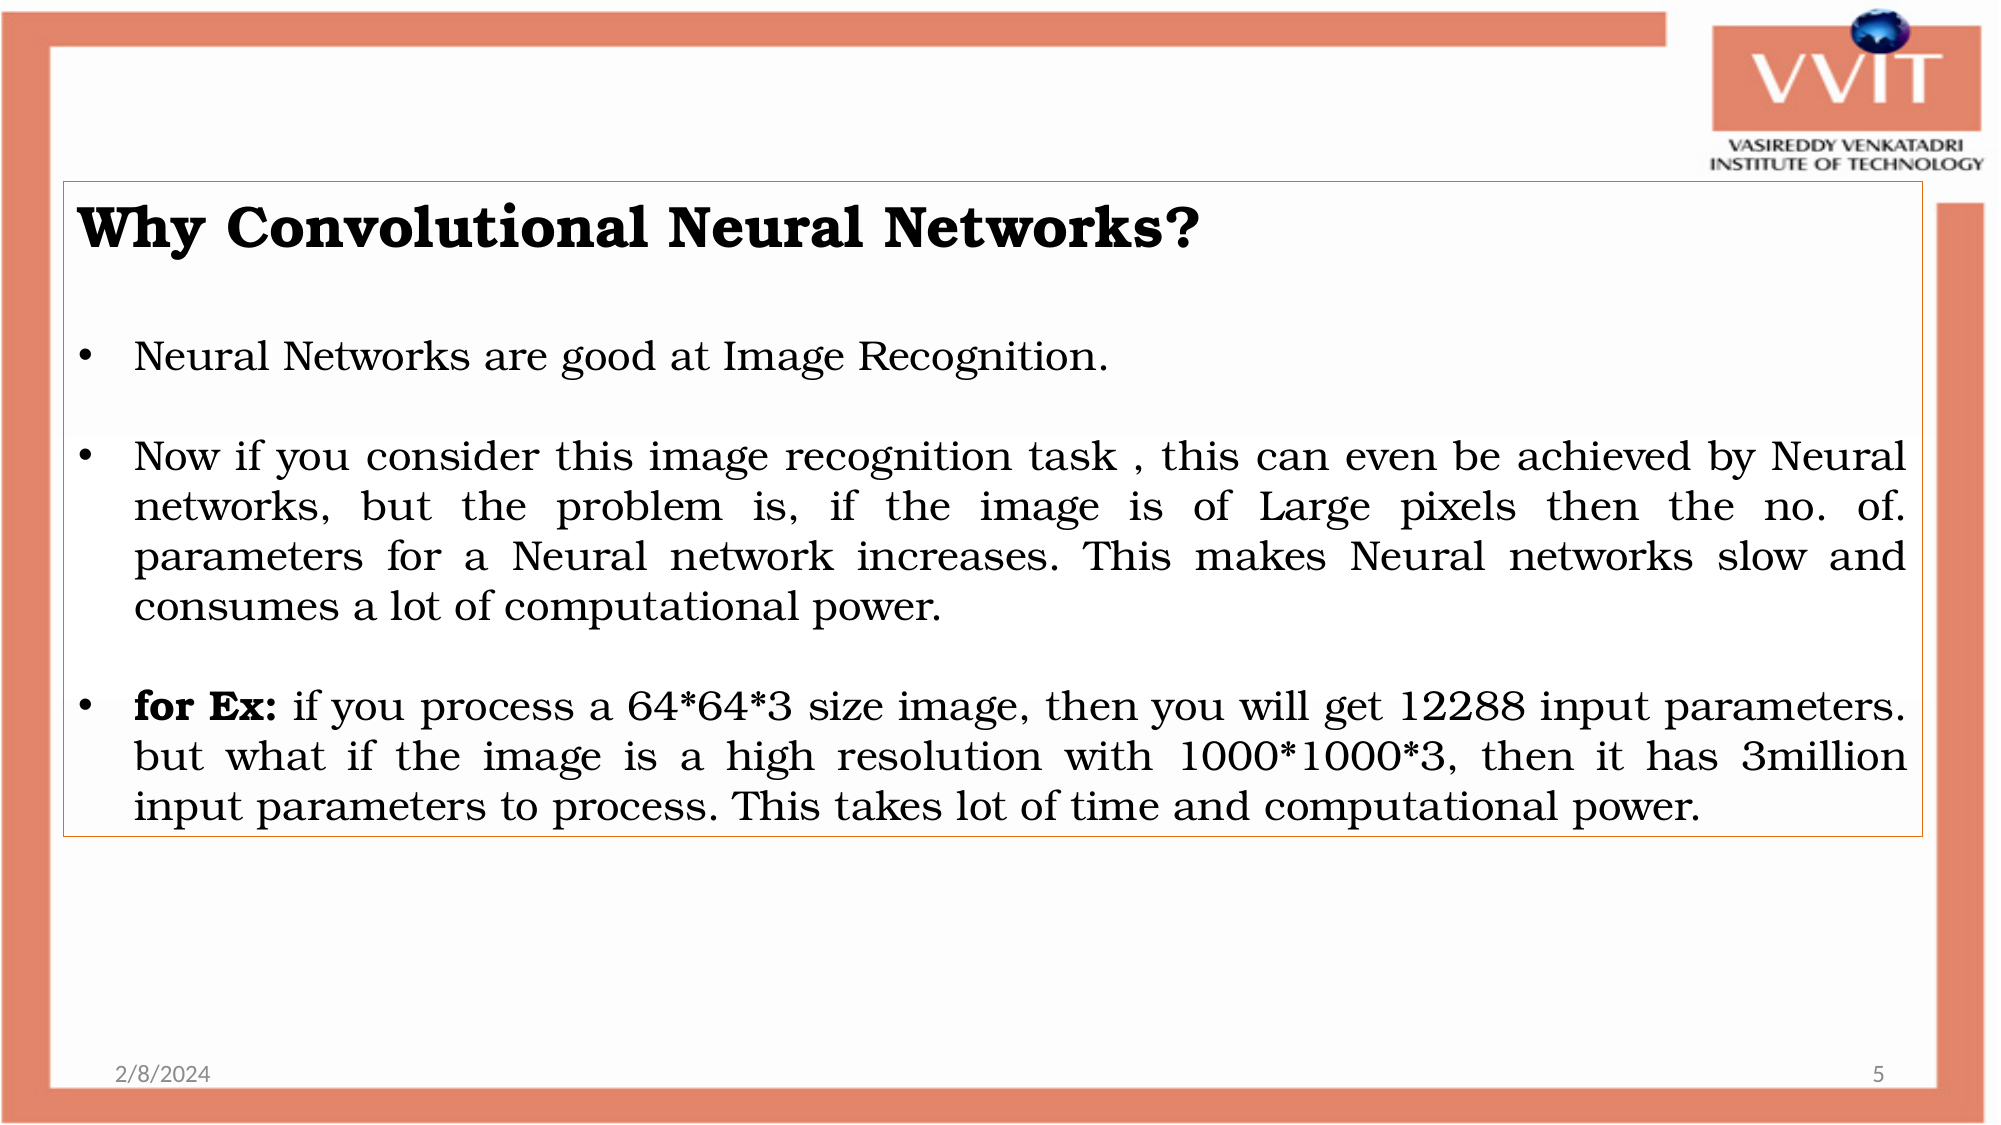

Why Convolutional Neural Networks?

Neural Networks are good at Image Recognition.

Now if you consider this image recognition task , this can even be achieved by Neural networks, but the problem is, if the image is of Large pixels then the no. of. parameters for a Neural network increases. This makes Neural networks slow and consumes a lot of computational power.

for Ex: if you process a 64*64*3 size image, then you will get 12288 input parameters. but what if the image is a high resolution with 1000*1000*3, then it has 3million input parameters to process. This takes lot of time and computational power.
2/8/2024
5